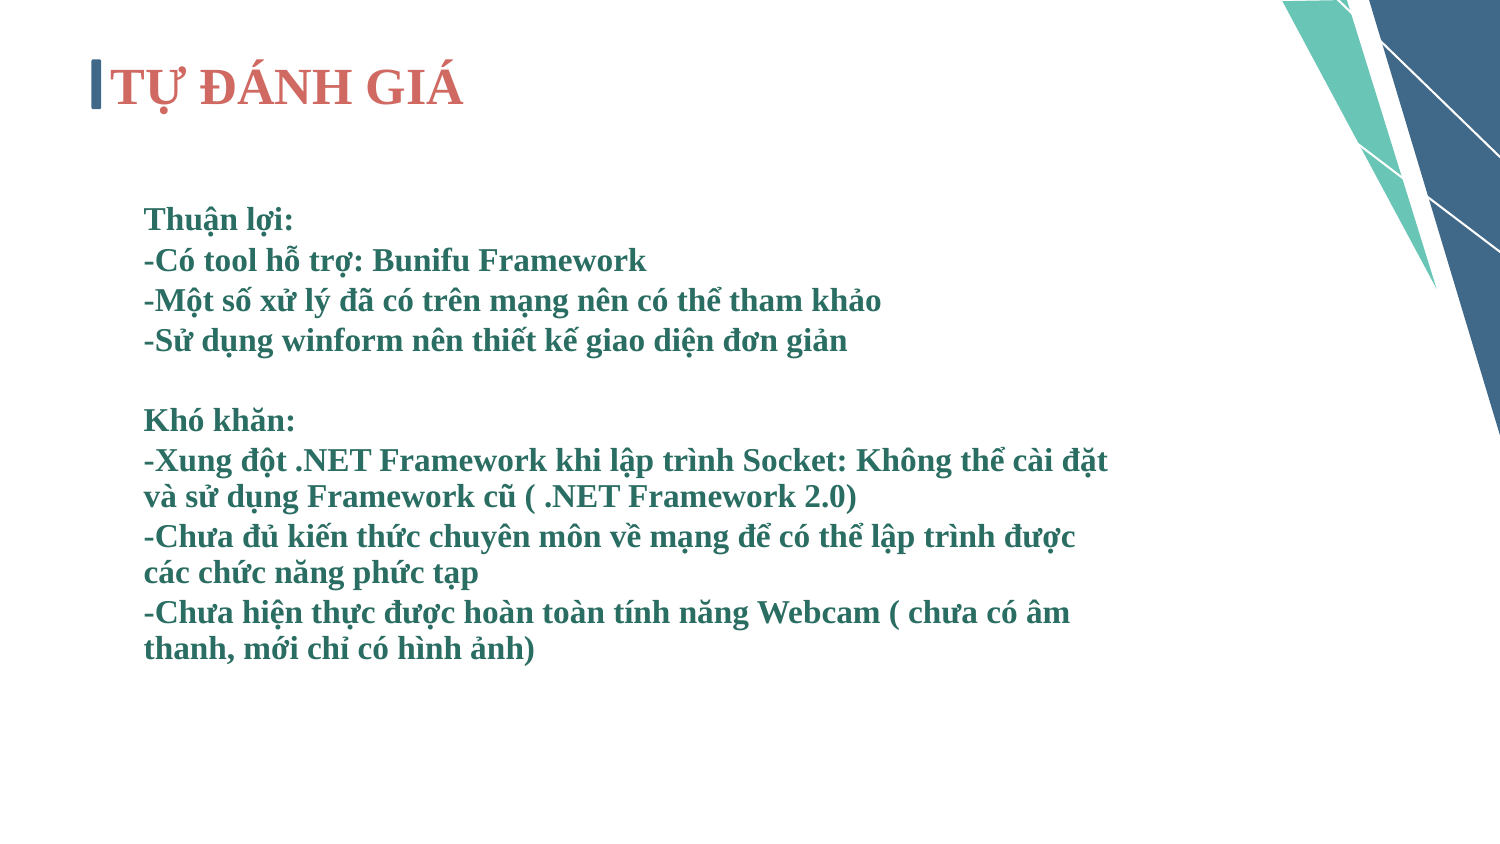

TỰ ĐÁNH GIÁ

Thuận lợi:
-Có tool hỗ trợ: Bunifu Framework
-Một số xử lý đã có trên mạng nên có thể tham khảo
-Sử dụng winform nên thiết kế giao diện đơn giản

Khó khăn:
-Xung đột .NET Framework khi lập trình Socket: Không thể cài đặt và sử dụng Framework cũ ( .NET Framework 2.0)
-Chưa đủ kiến thức chuyên môn về mạng để có thể lập trình được các chức năng phức tạp
-Chưa hiện thực được hoàn toàn tính năng Webcam ( chưa có âm thanh, mới chỉ có hình ảnh)